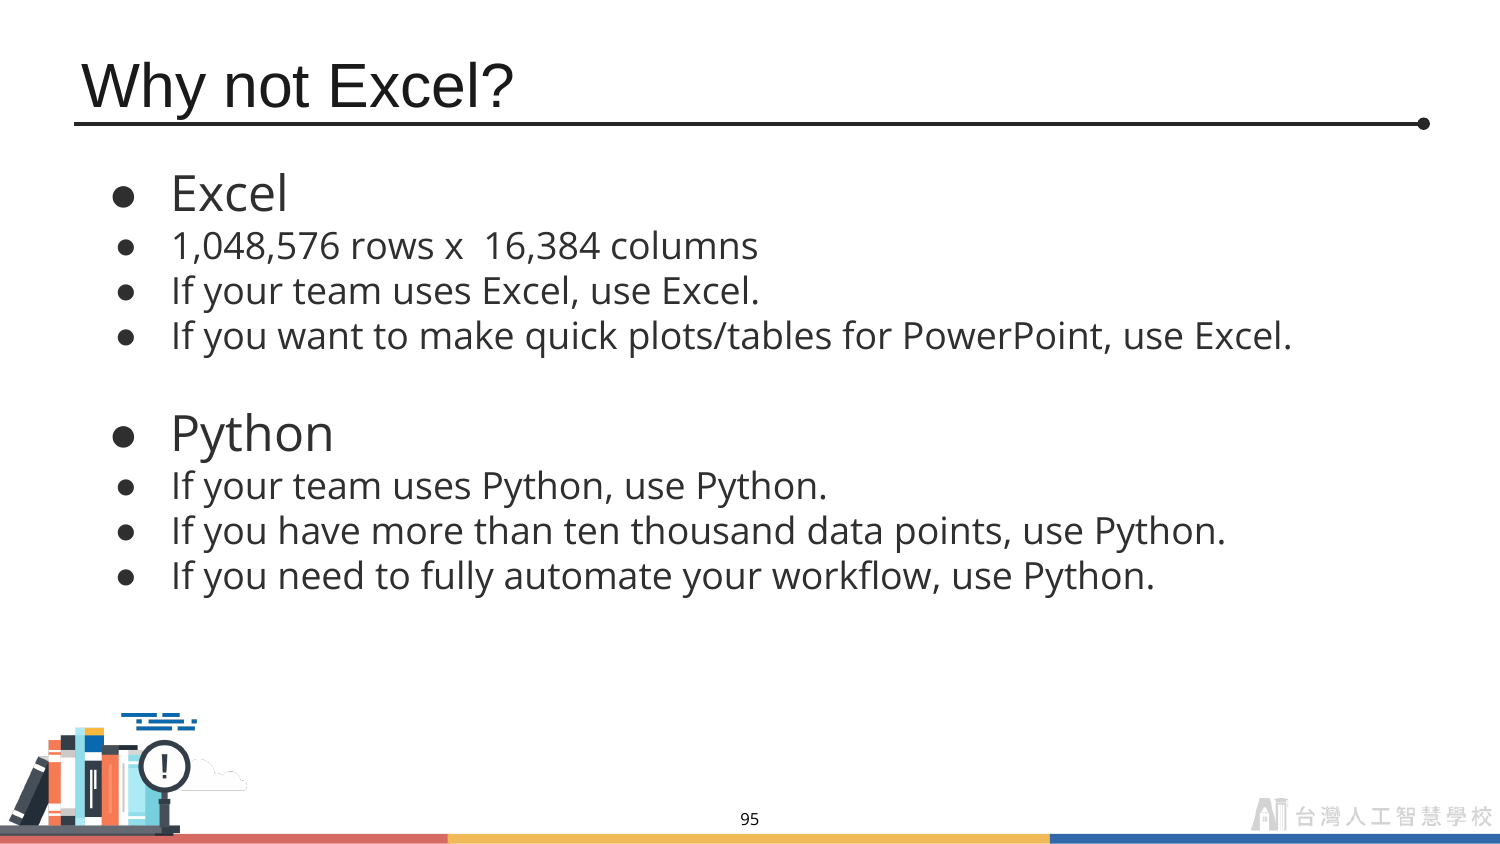

# Why not Excel?
Excel
1,048,576 rows x  16,384 columns
If your team uses Excel, use Excel.
If you want to make quick plots/tables for PowerPoint, use Excel.

Python
If your team uses Python, use Python.
If you have more than ten thousand data points, use Python.
If you need to fully automate your workflow, use Python.

95